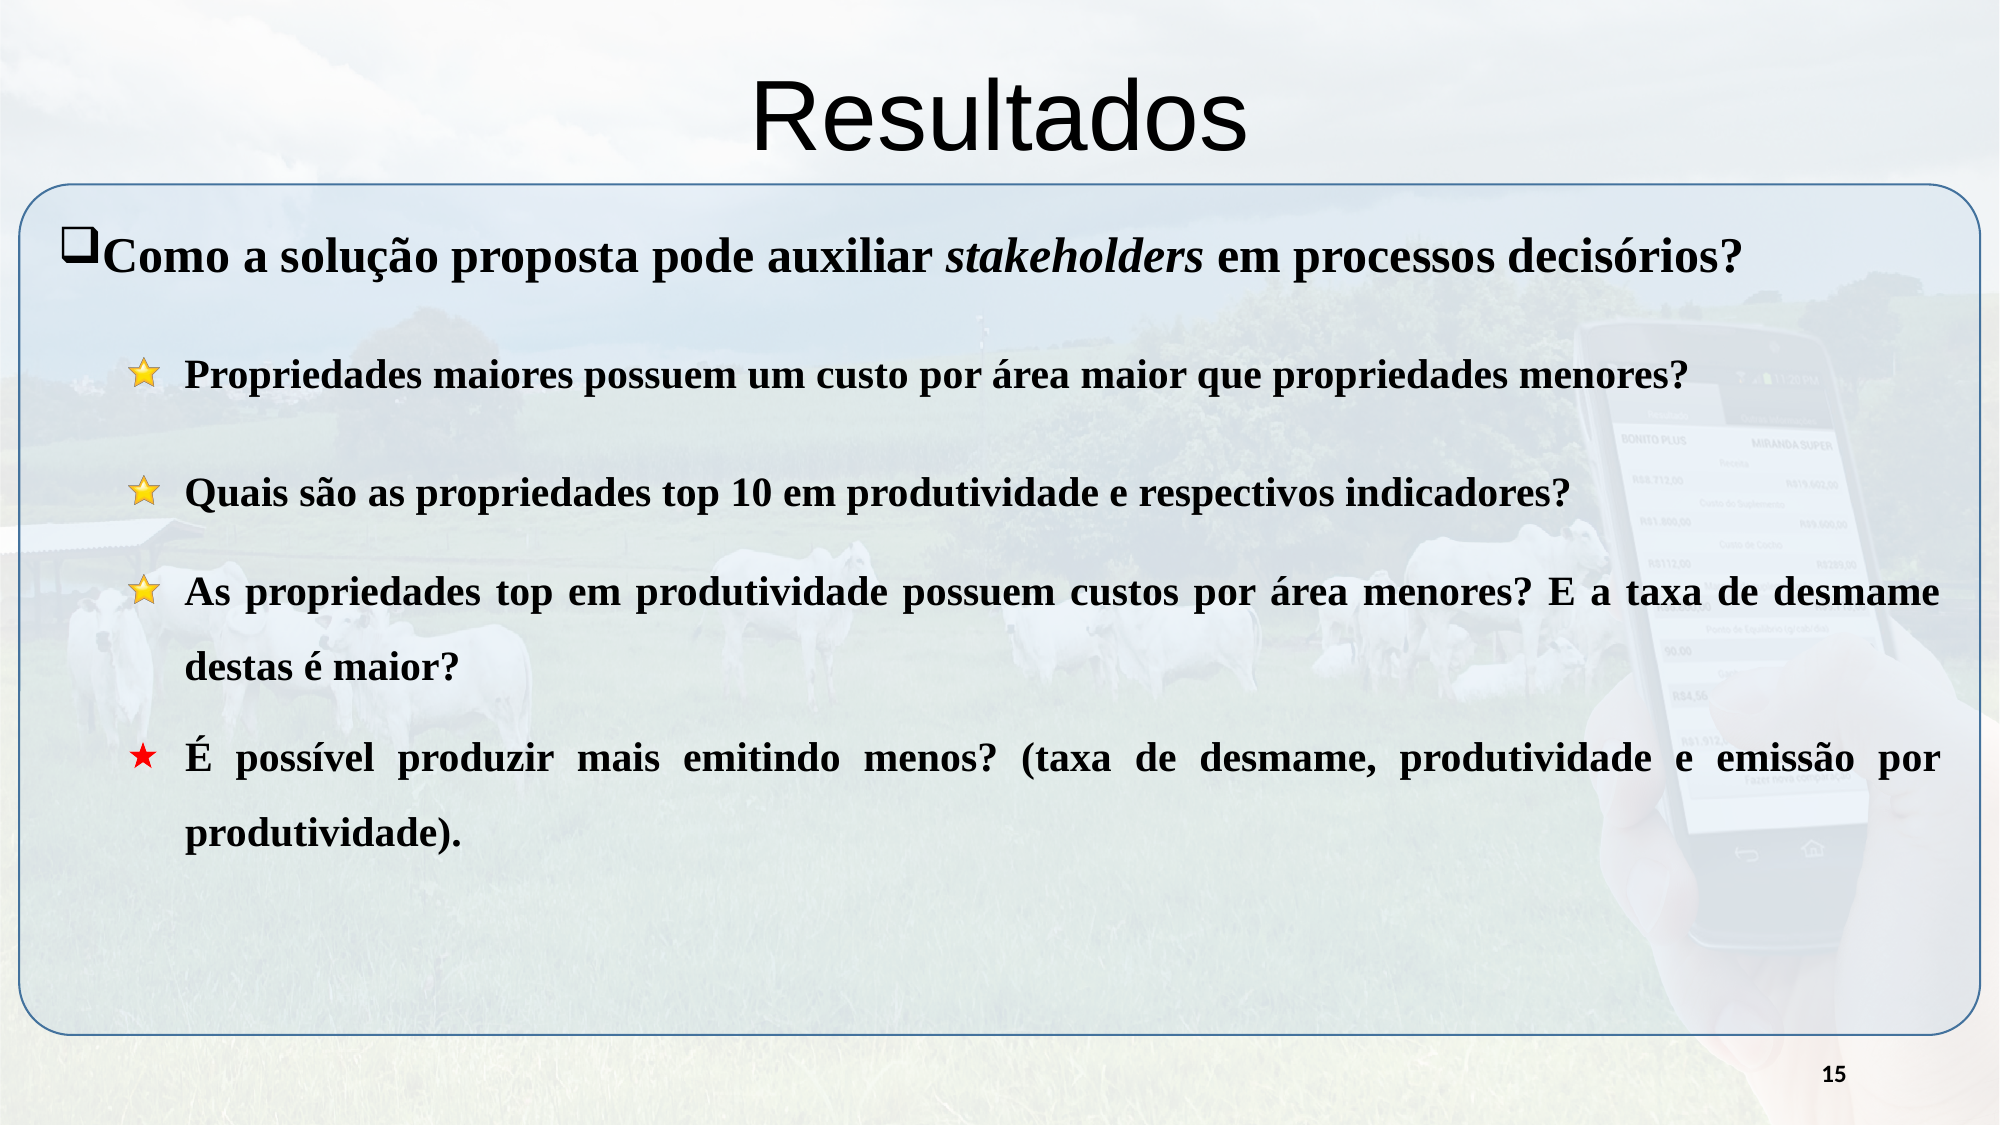

Resultados

Como a solução proposta pode auxiliar stakeholders em processos decisórios?
Propriedades maiores possuem um custo por área maior que propriedades menores?
Quais são as propriedades top 10 em produtividade e respectivos indicadores?
As propriedades top em produtividade possuem custos por área menores? E a taxa de desmame destas é maior?
É possível produzir mais emitindo menos? (taxa de desmame, produtividade e emissão por produtividade).
15